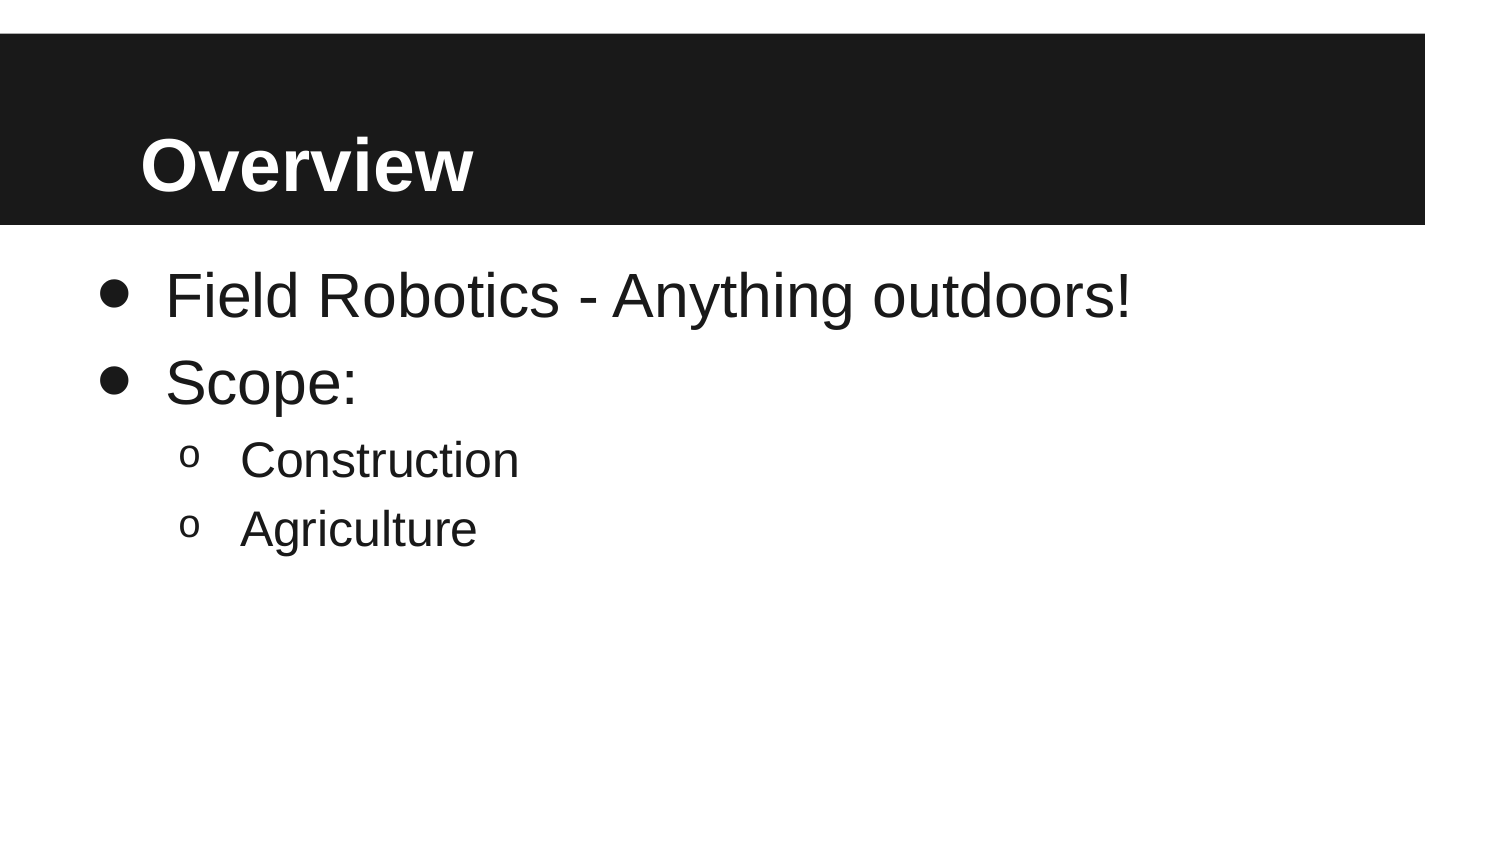

# Overview
Field Robotics - Anything outdoors!
Scope:
Construction
Agriculture